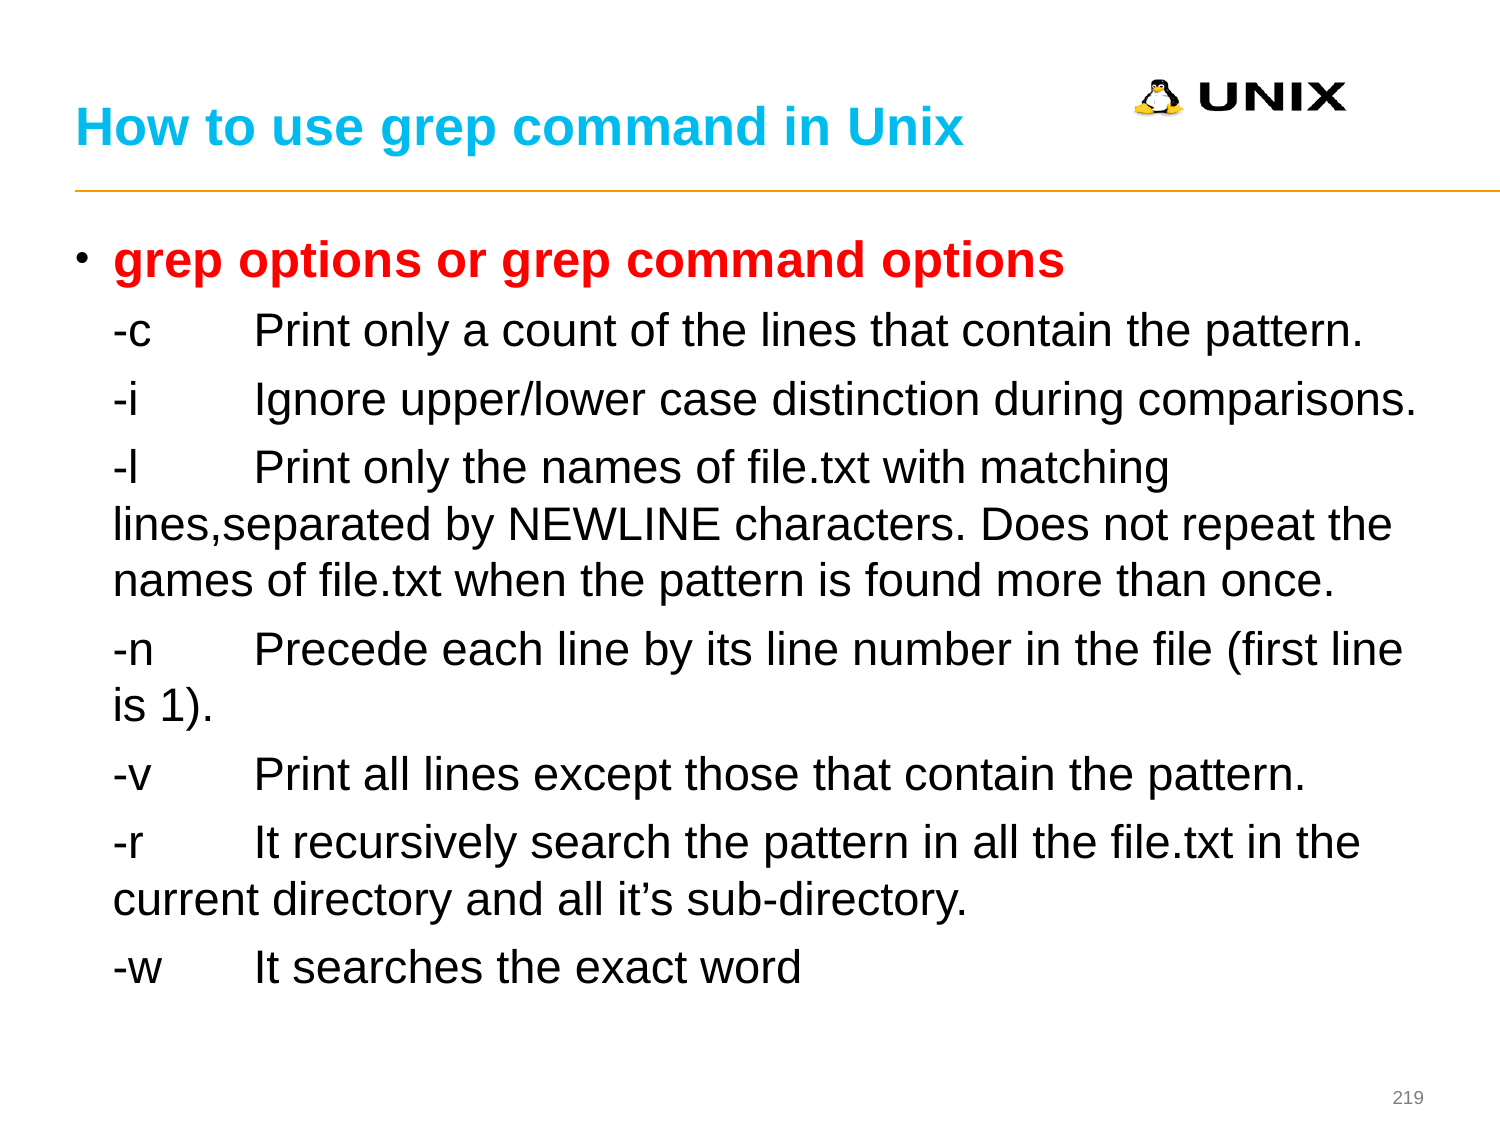

# How to use grep command in Unix
grep options or grep command options
-c	Print only a count of the lines that contain the pattern.
-i	Ignore upper/lower case distinction during comparisons.
-l	Print only the names of file.txt with matching lines,separated by NEWLINE characters. Does not repeat the names of file.txt when the pattern is found more than once.
-n	Precede each line by its line number in the file (first line is 1).
-v	Print all lines except those that contain the pattern.
-r	It recursively search the pattern in all the file.txt in the current directory and all it’s sub-directory.
-w	It searches the exact word